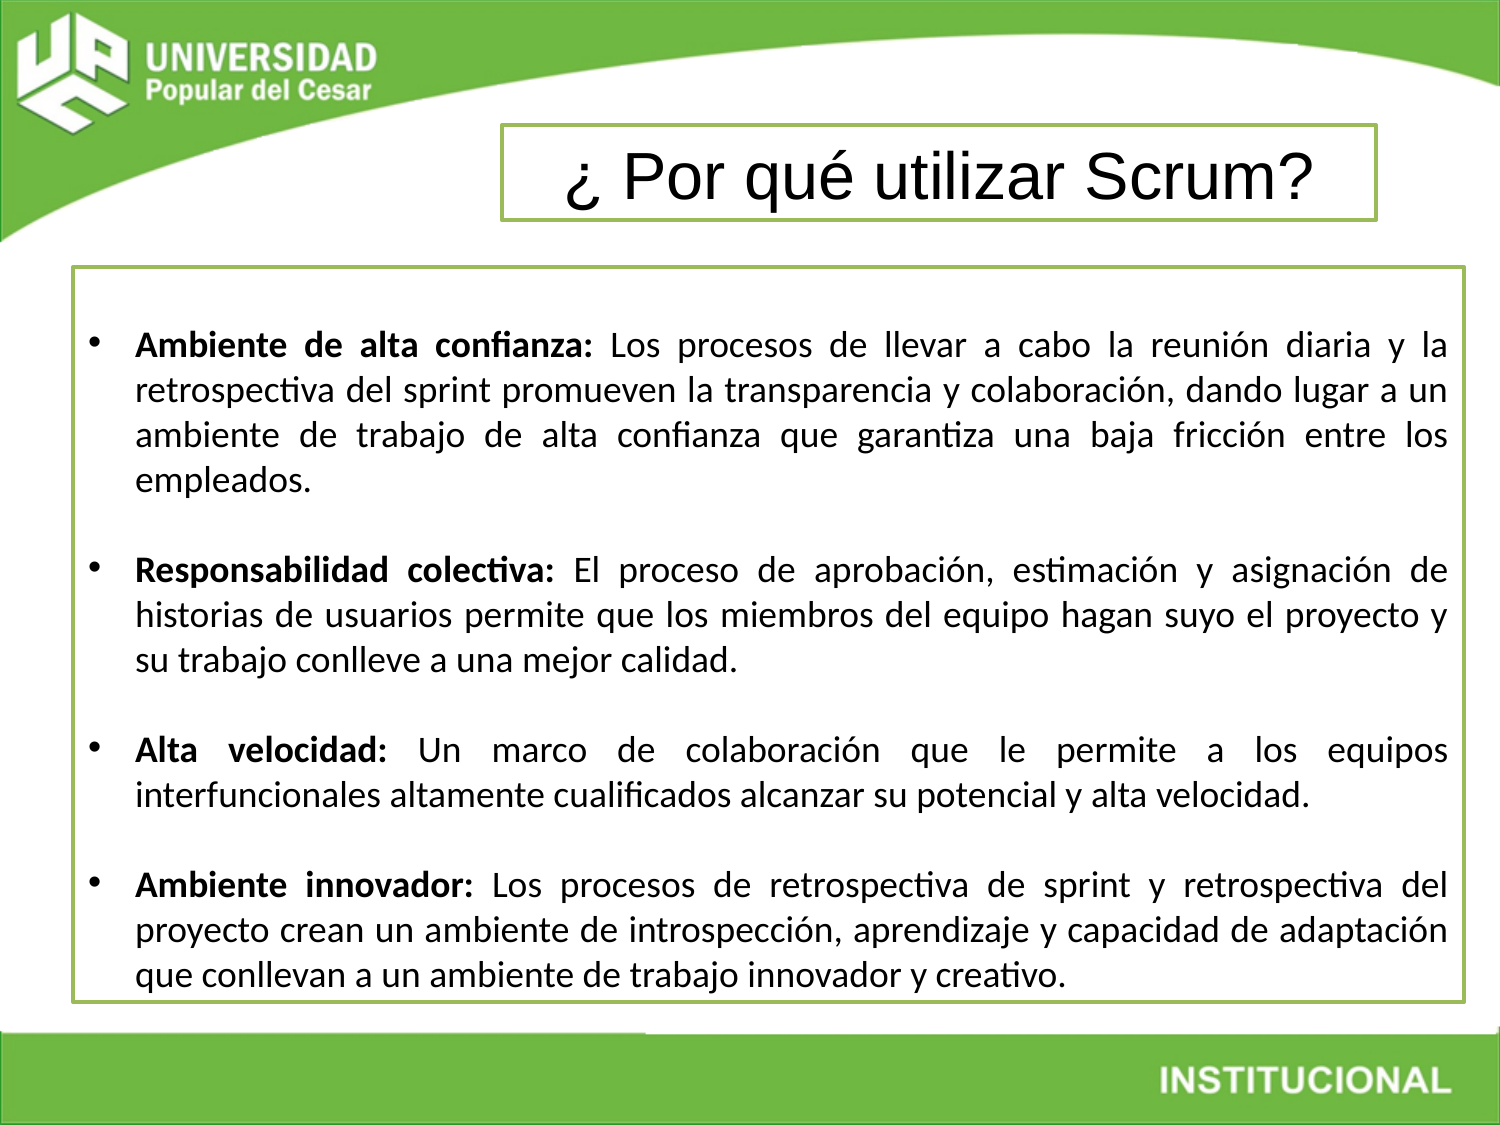

¿ Por qué utilizar Scrum?

Ambiente de alta confianza: Los procesos de llevar a cabo la reunión diaria y la retrospectiva del sprint promueven la transparencia y colaboración, dando lugar a un ambiente de trabajo de alta confianza que garantiza una baja fricción entre los empleados.

Responsabilidad colectiva: El proceso de aprobación, estimación y asignación de historias de usuarios permite que los miembros del equipo hagan suyo el proyecto y su trabajo conlleve a una mejor calidad.

Alta velocidad: Un marco de colaboración que le permite a los equipos interfuncionales altamente cualificados alcanzar su potencial y alta velocidad.

Ambiente innovador: Los procesos de retrospectiva de sprint y retrospectiva del proyecto crean un ambiente de introspección, aprendizaje y capacidad de adaptación que conllevan a un ambiente de trabajo innovador y creativo.